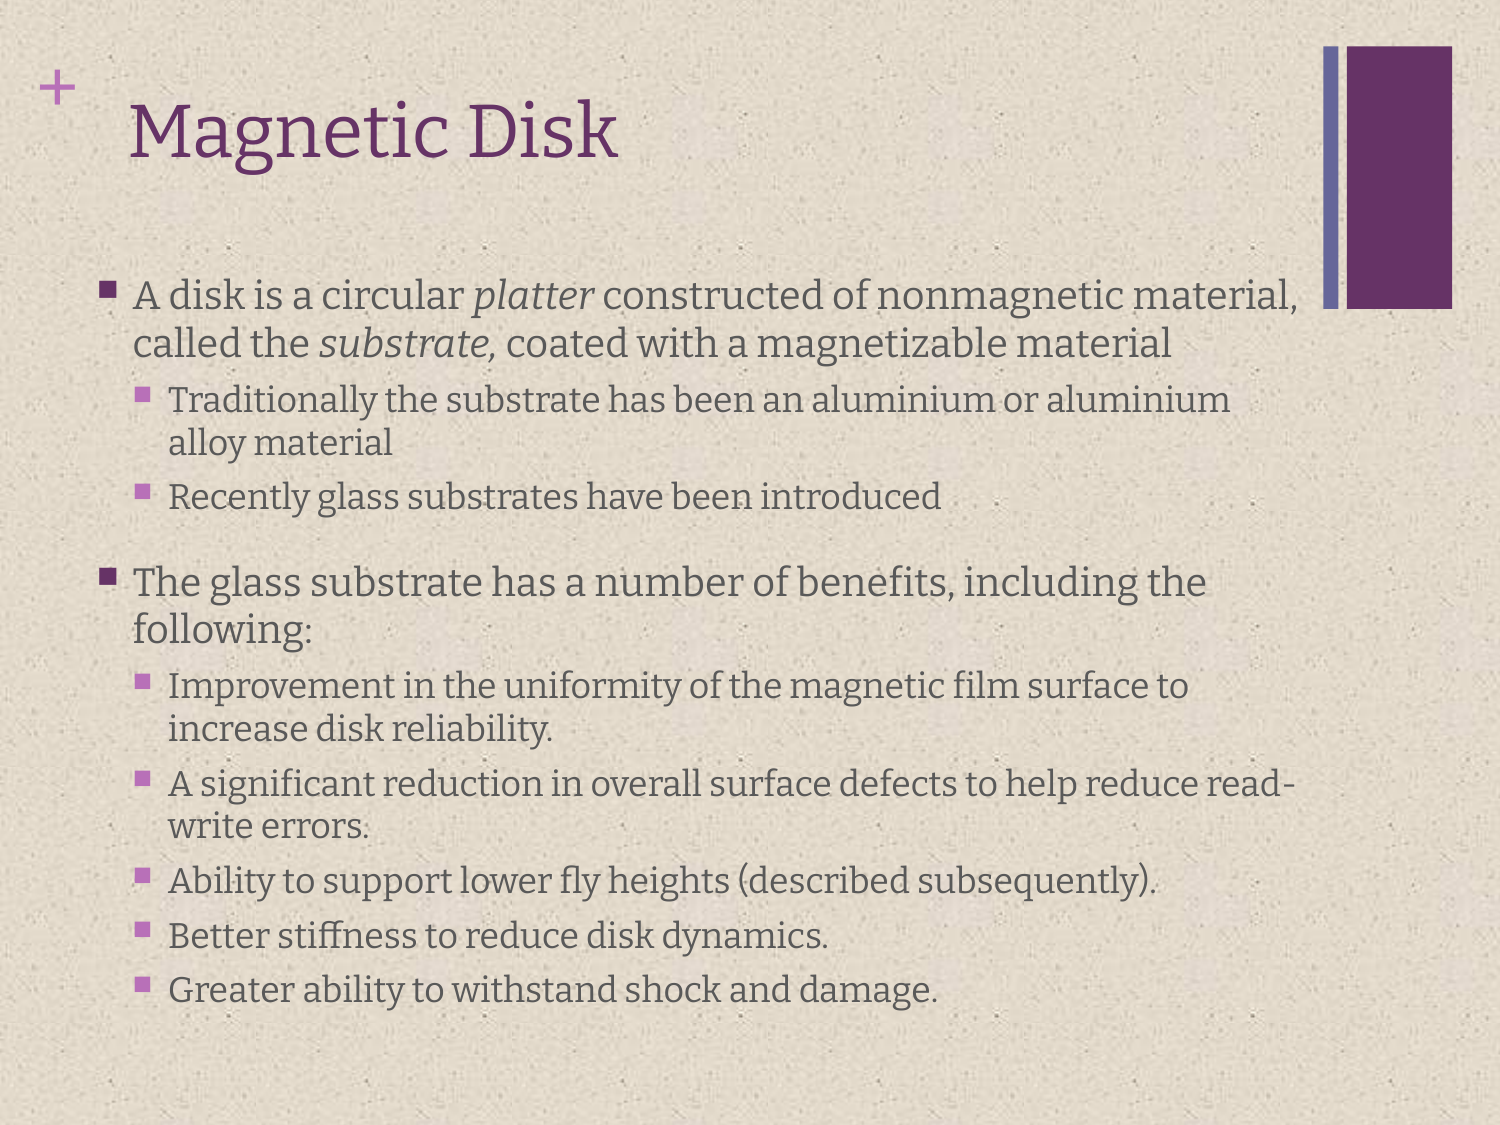

# Magnetic Disk
A disk is a circular platter constructed of nonmagnetic material, called the substrate, coated with a magnetizable material
Traditionally the substrate has been an aluminium or aluminium alloy material
Recently glass substrates have been introduced
The glass substrate has a number of benefits, including the following:
Improvement in the uniformity of the magnetic film surface to increase disk reliability.
A significant reduction in overall surface defects to help reduce read-write errors.
Ability to support lower fly heights (described subsequently).
Better stiffness to reduce disk dynamics.
Greater ability to withstand shock and damage.